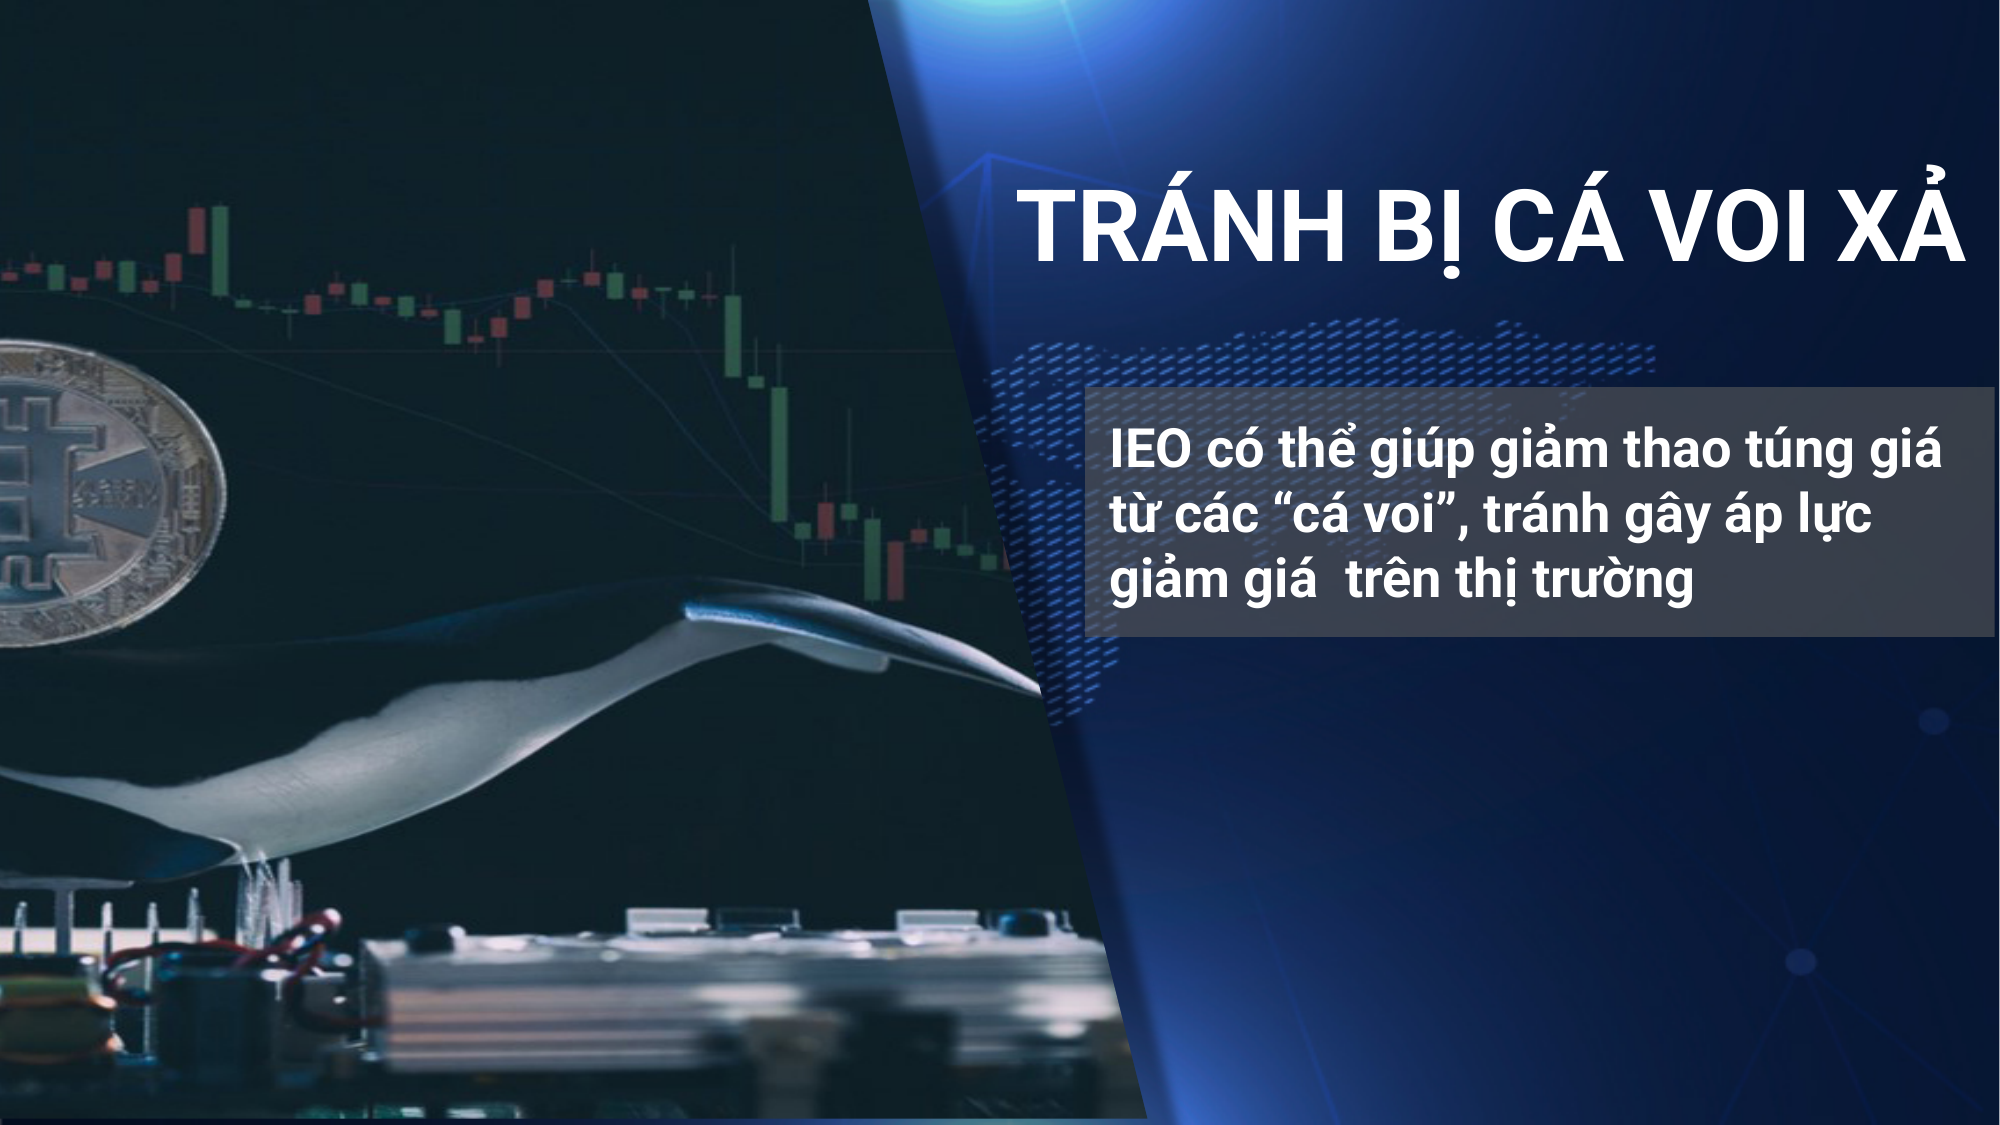

TRÁNH BỊ CÁ VOI XẢ

IEO có thể giúp giảm thao túng giá từ các “cá voi”, tránh gây áp lực giảm giá  trên thị trường